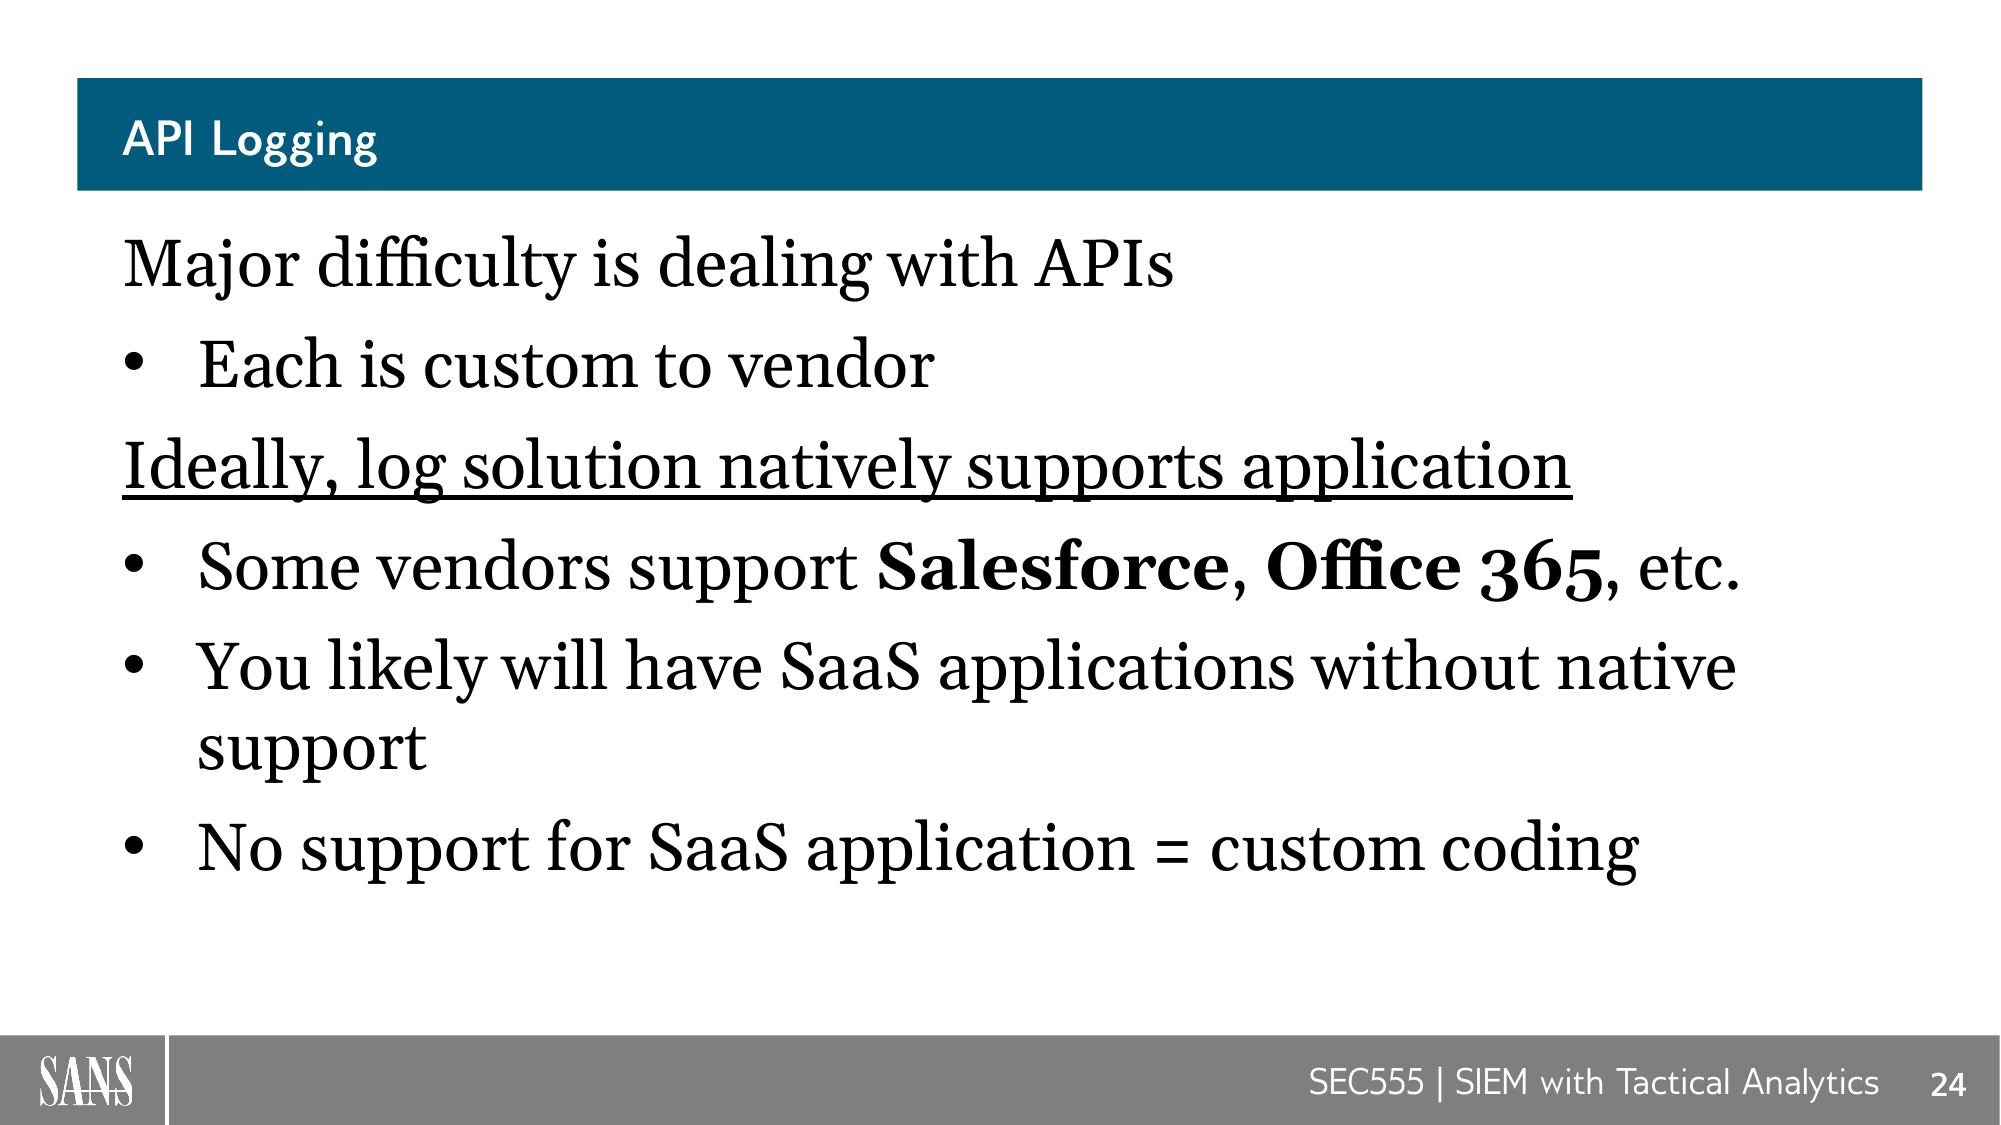

# API Logging
Major difficulty is dealing with APIs
Each is custom to vendor
Ideally, log solution natively supports application
Some vendors support Salesforce, Office 365, etc.
You likely will have SaaS applications without native support
No support for SaaS application = custom coding